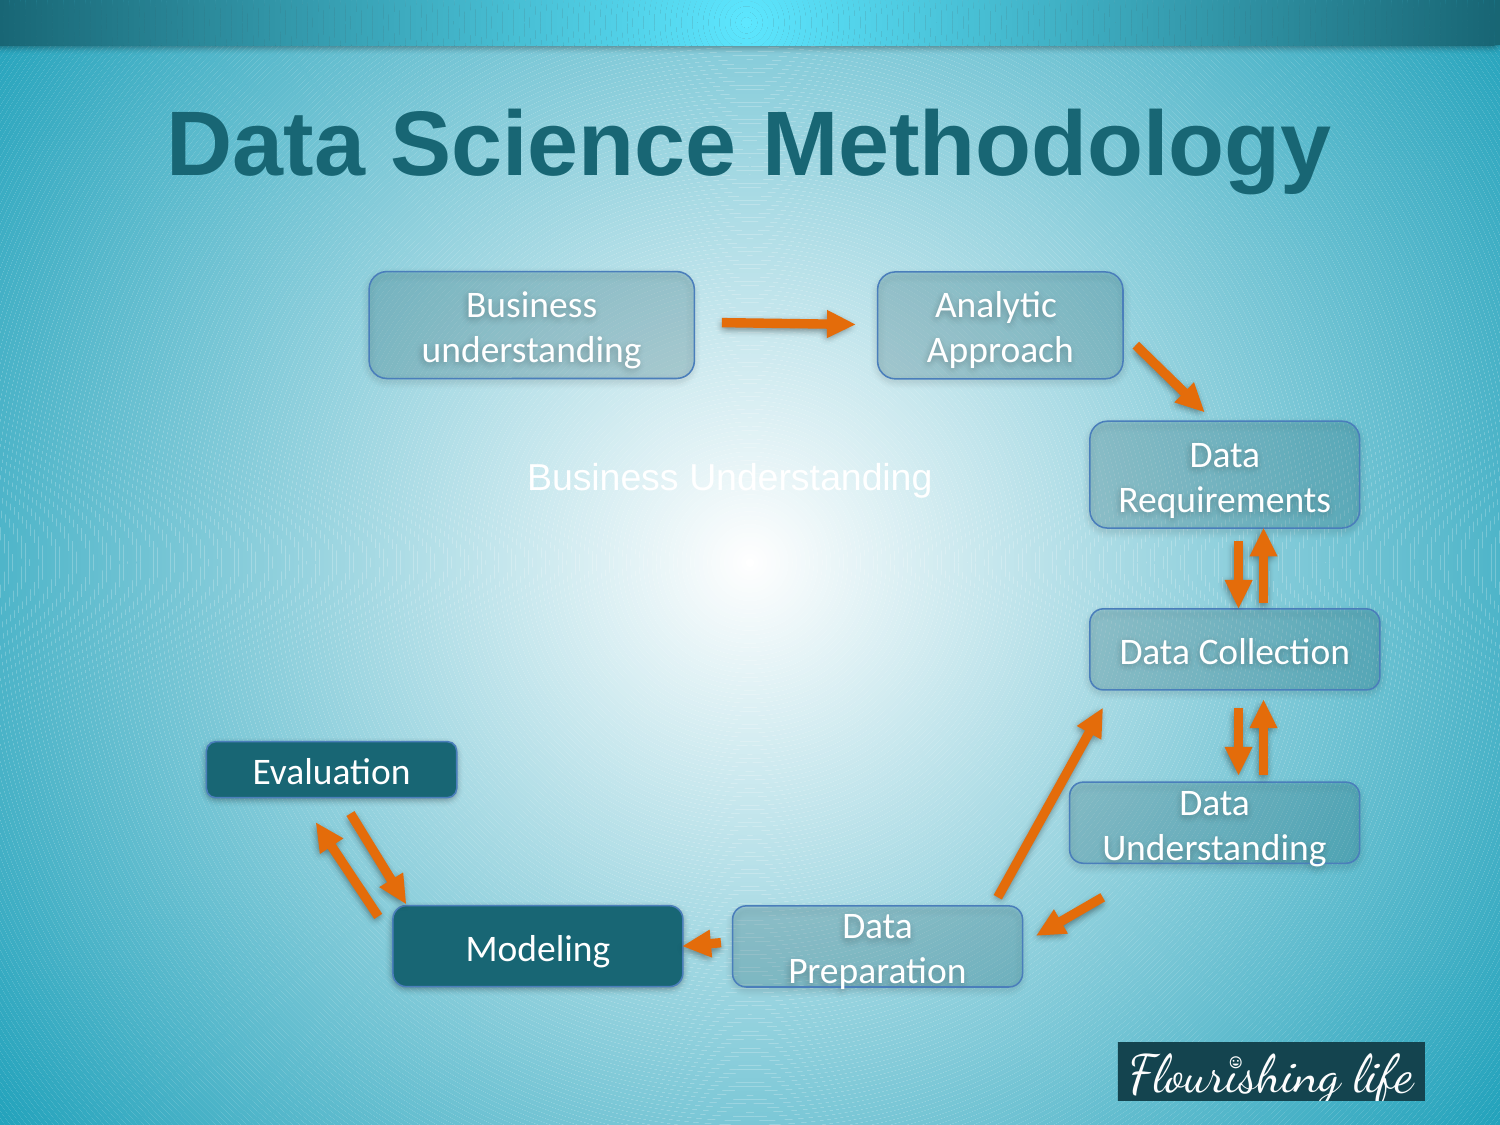

# Data Science Methodology
Business understanding
Analytic
Approach
Data Requirements
Business Understanding
Data Collection
Evaluation
Data Understanding
Modeling
Data Preparation